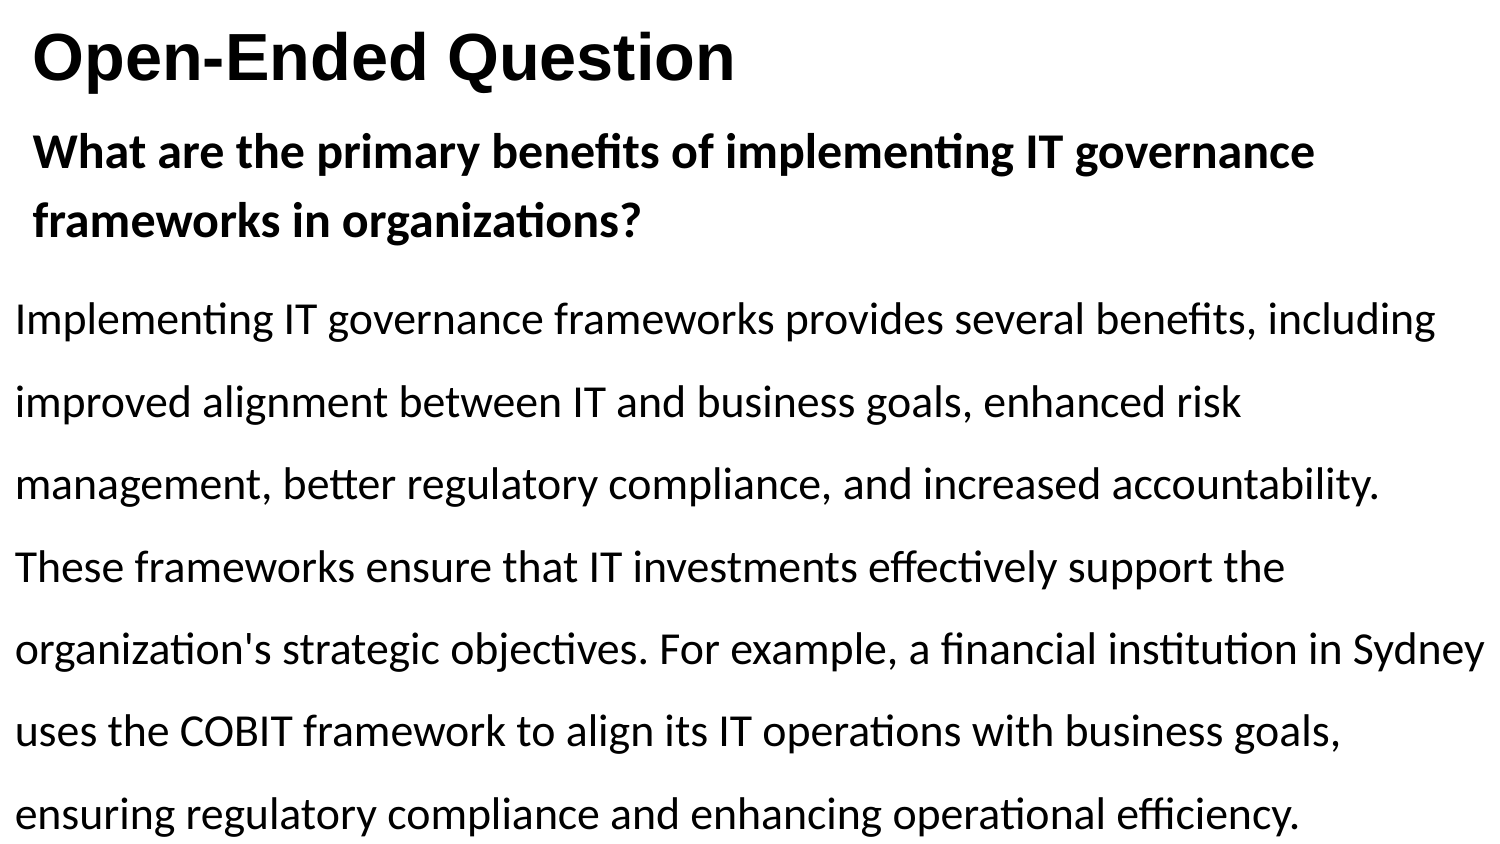

Open-Ended Question
What are the primary benefits of implementing IT governance frameworks in organizations?
Implementing IT governance frameworks provides several benefits, including improved alignment between IT and business goals, enhanced risk management, better regulatory compliance, and increased accountability. These frameworks ensure that IT investments effectively support the organization's strategic objectives. For example, a financial institution in Sydney uses the COBIT framework to align its IT operations with business goals, ensuring regulatory compliance and enhancing operational efficiency.